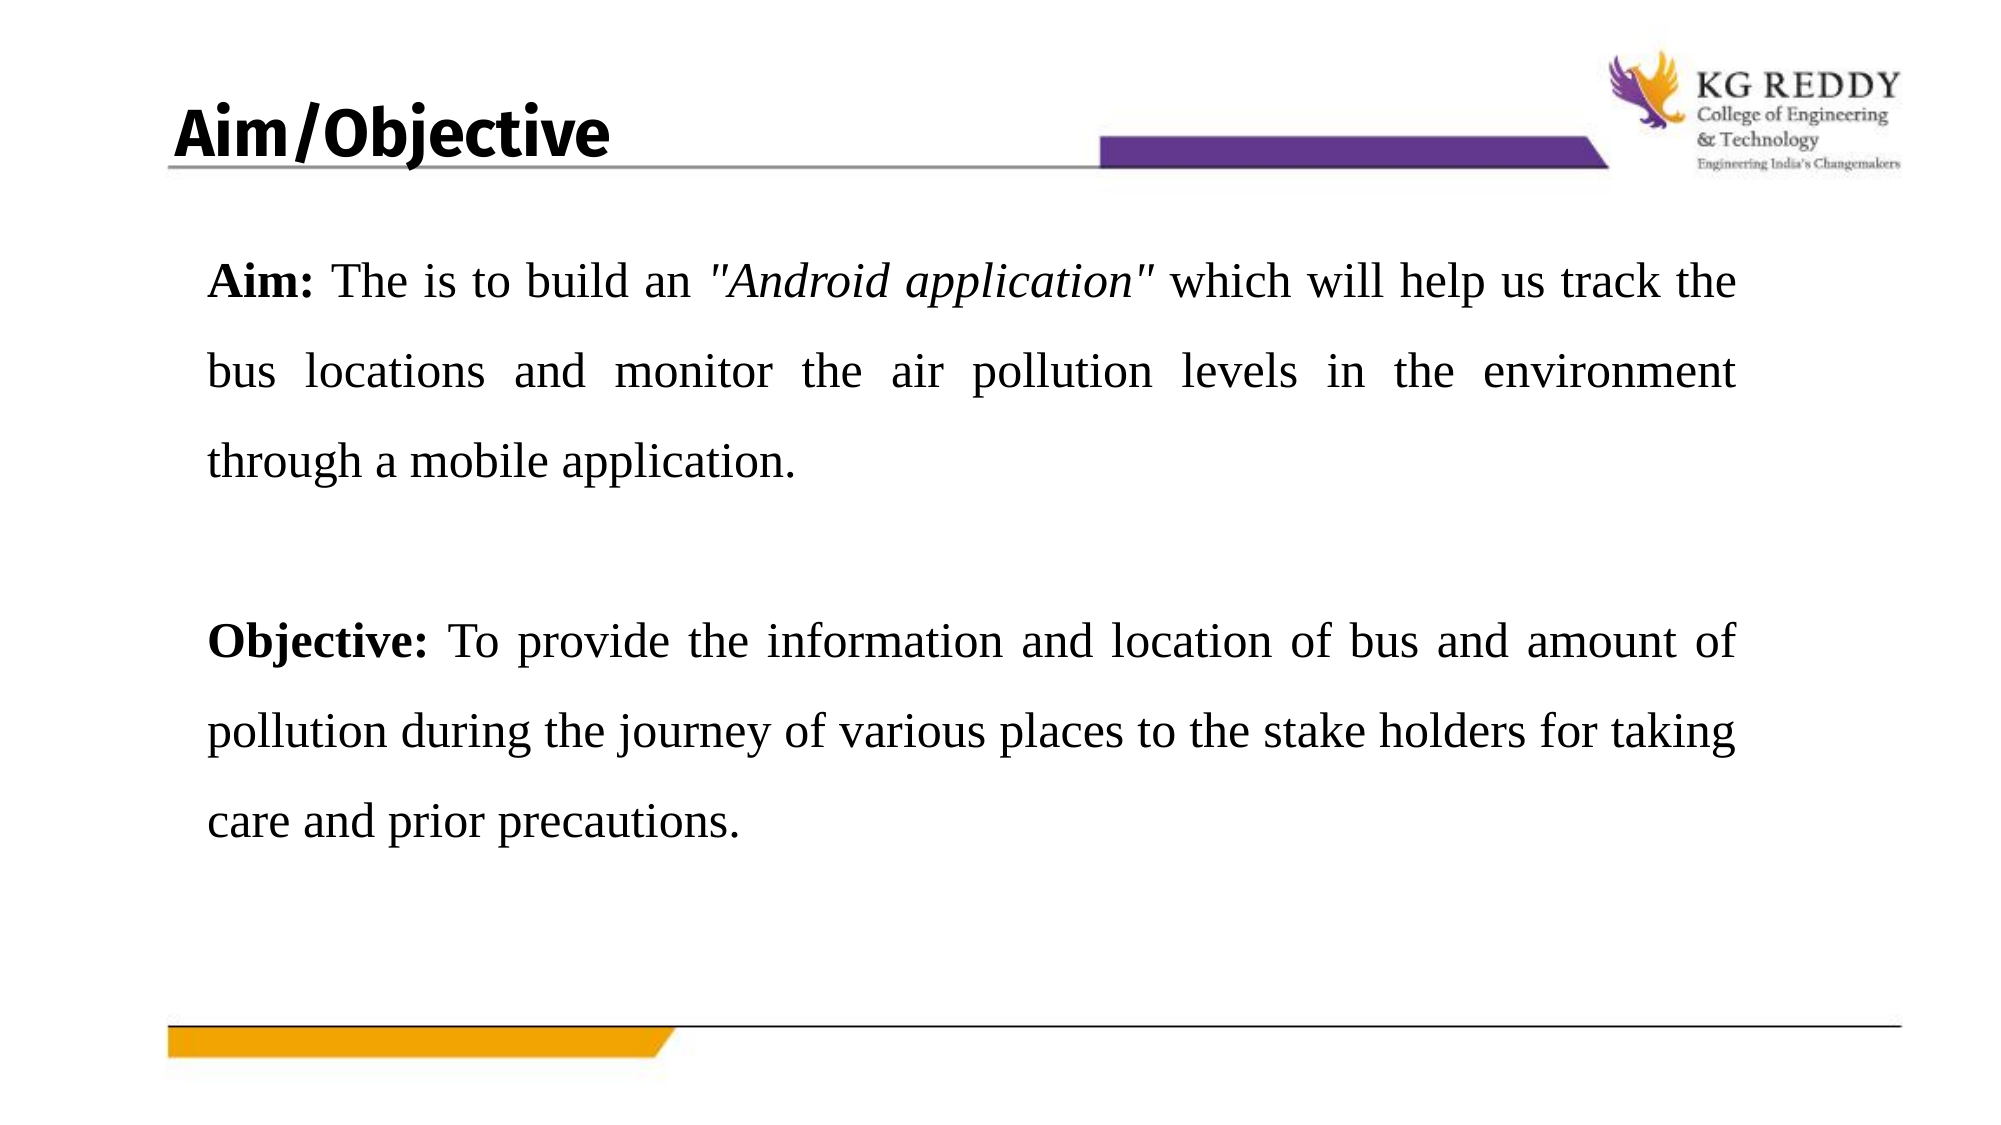

Aim/Objective
Aim: The is to build an "Android application" which will help us track the bus locations and monitor the air pollution levels in the environment through a mobile application.

Objective: To provide the information and location of bus and amount of pollution during the journey of various places to the stake holders for taking care and prior precautions.